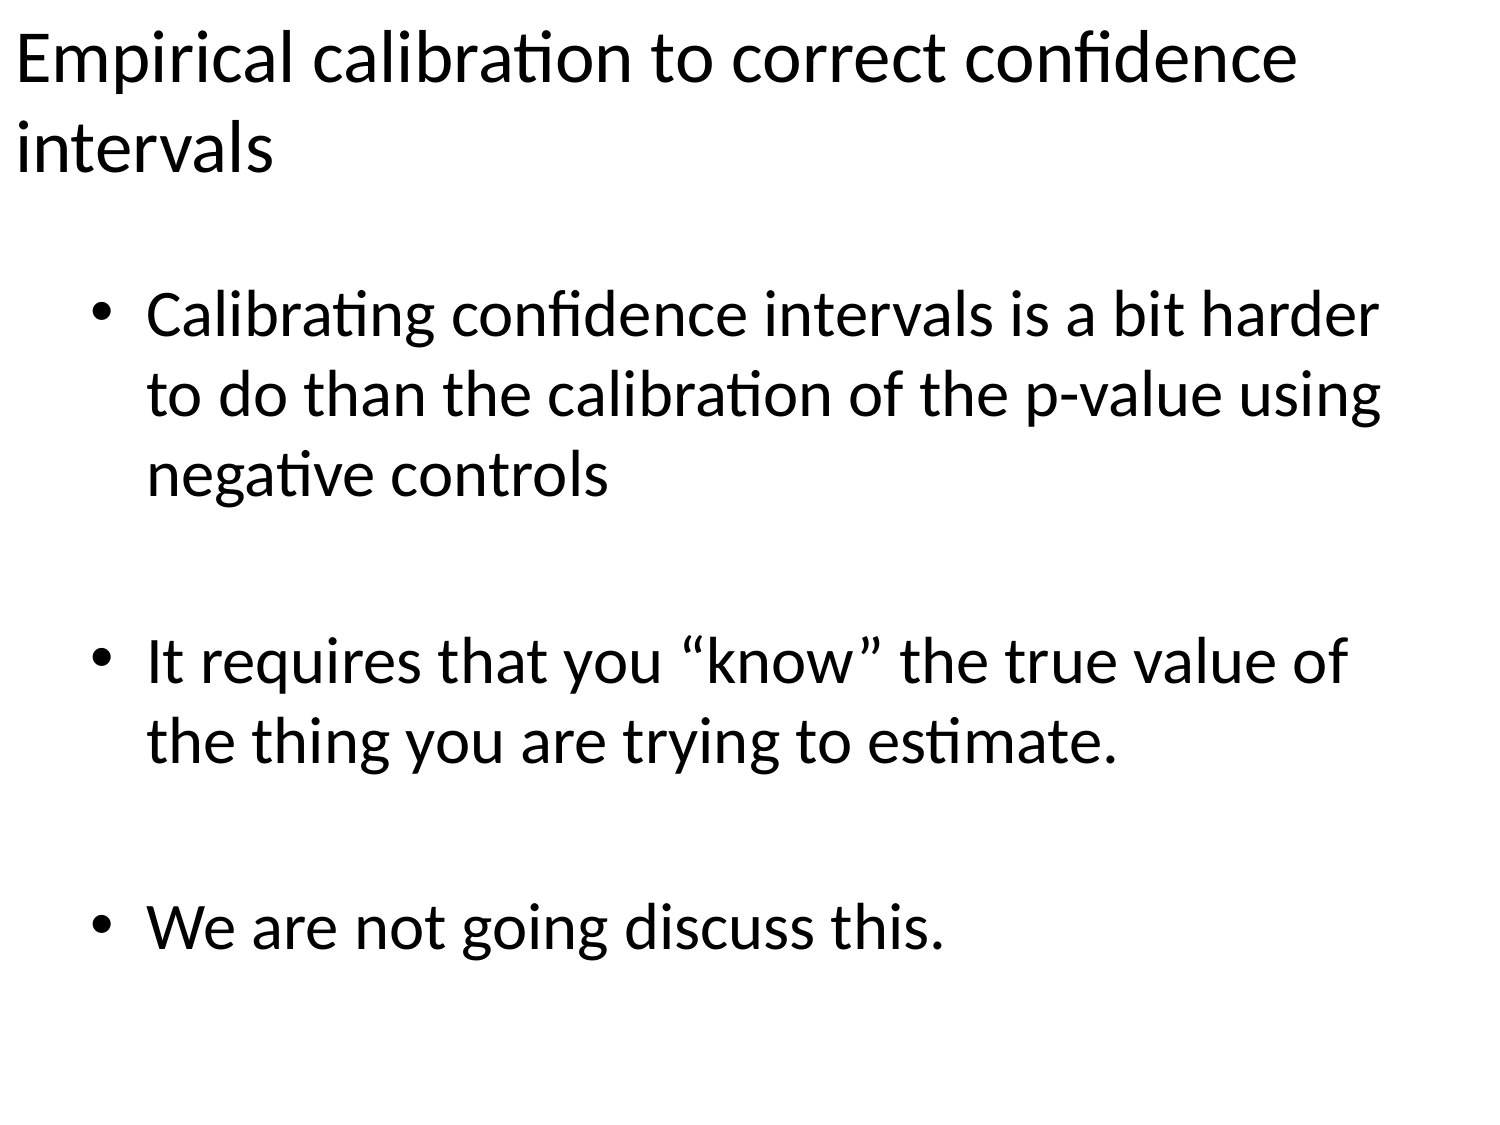

# Empirical calibration to correct confidence intervals
Calibrating confidence intervals is a bit harder to do than the calibration of the p-value using negative controls

It requires that you “know” the true value of the thing you are trying to estimate.

We are not going discuss this.